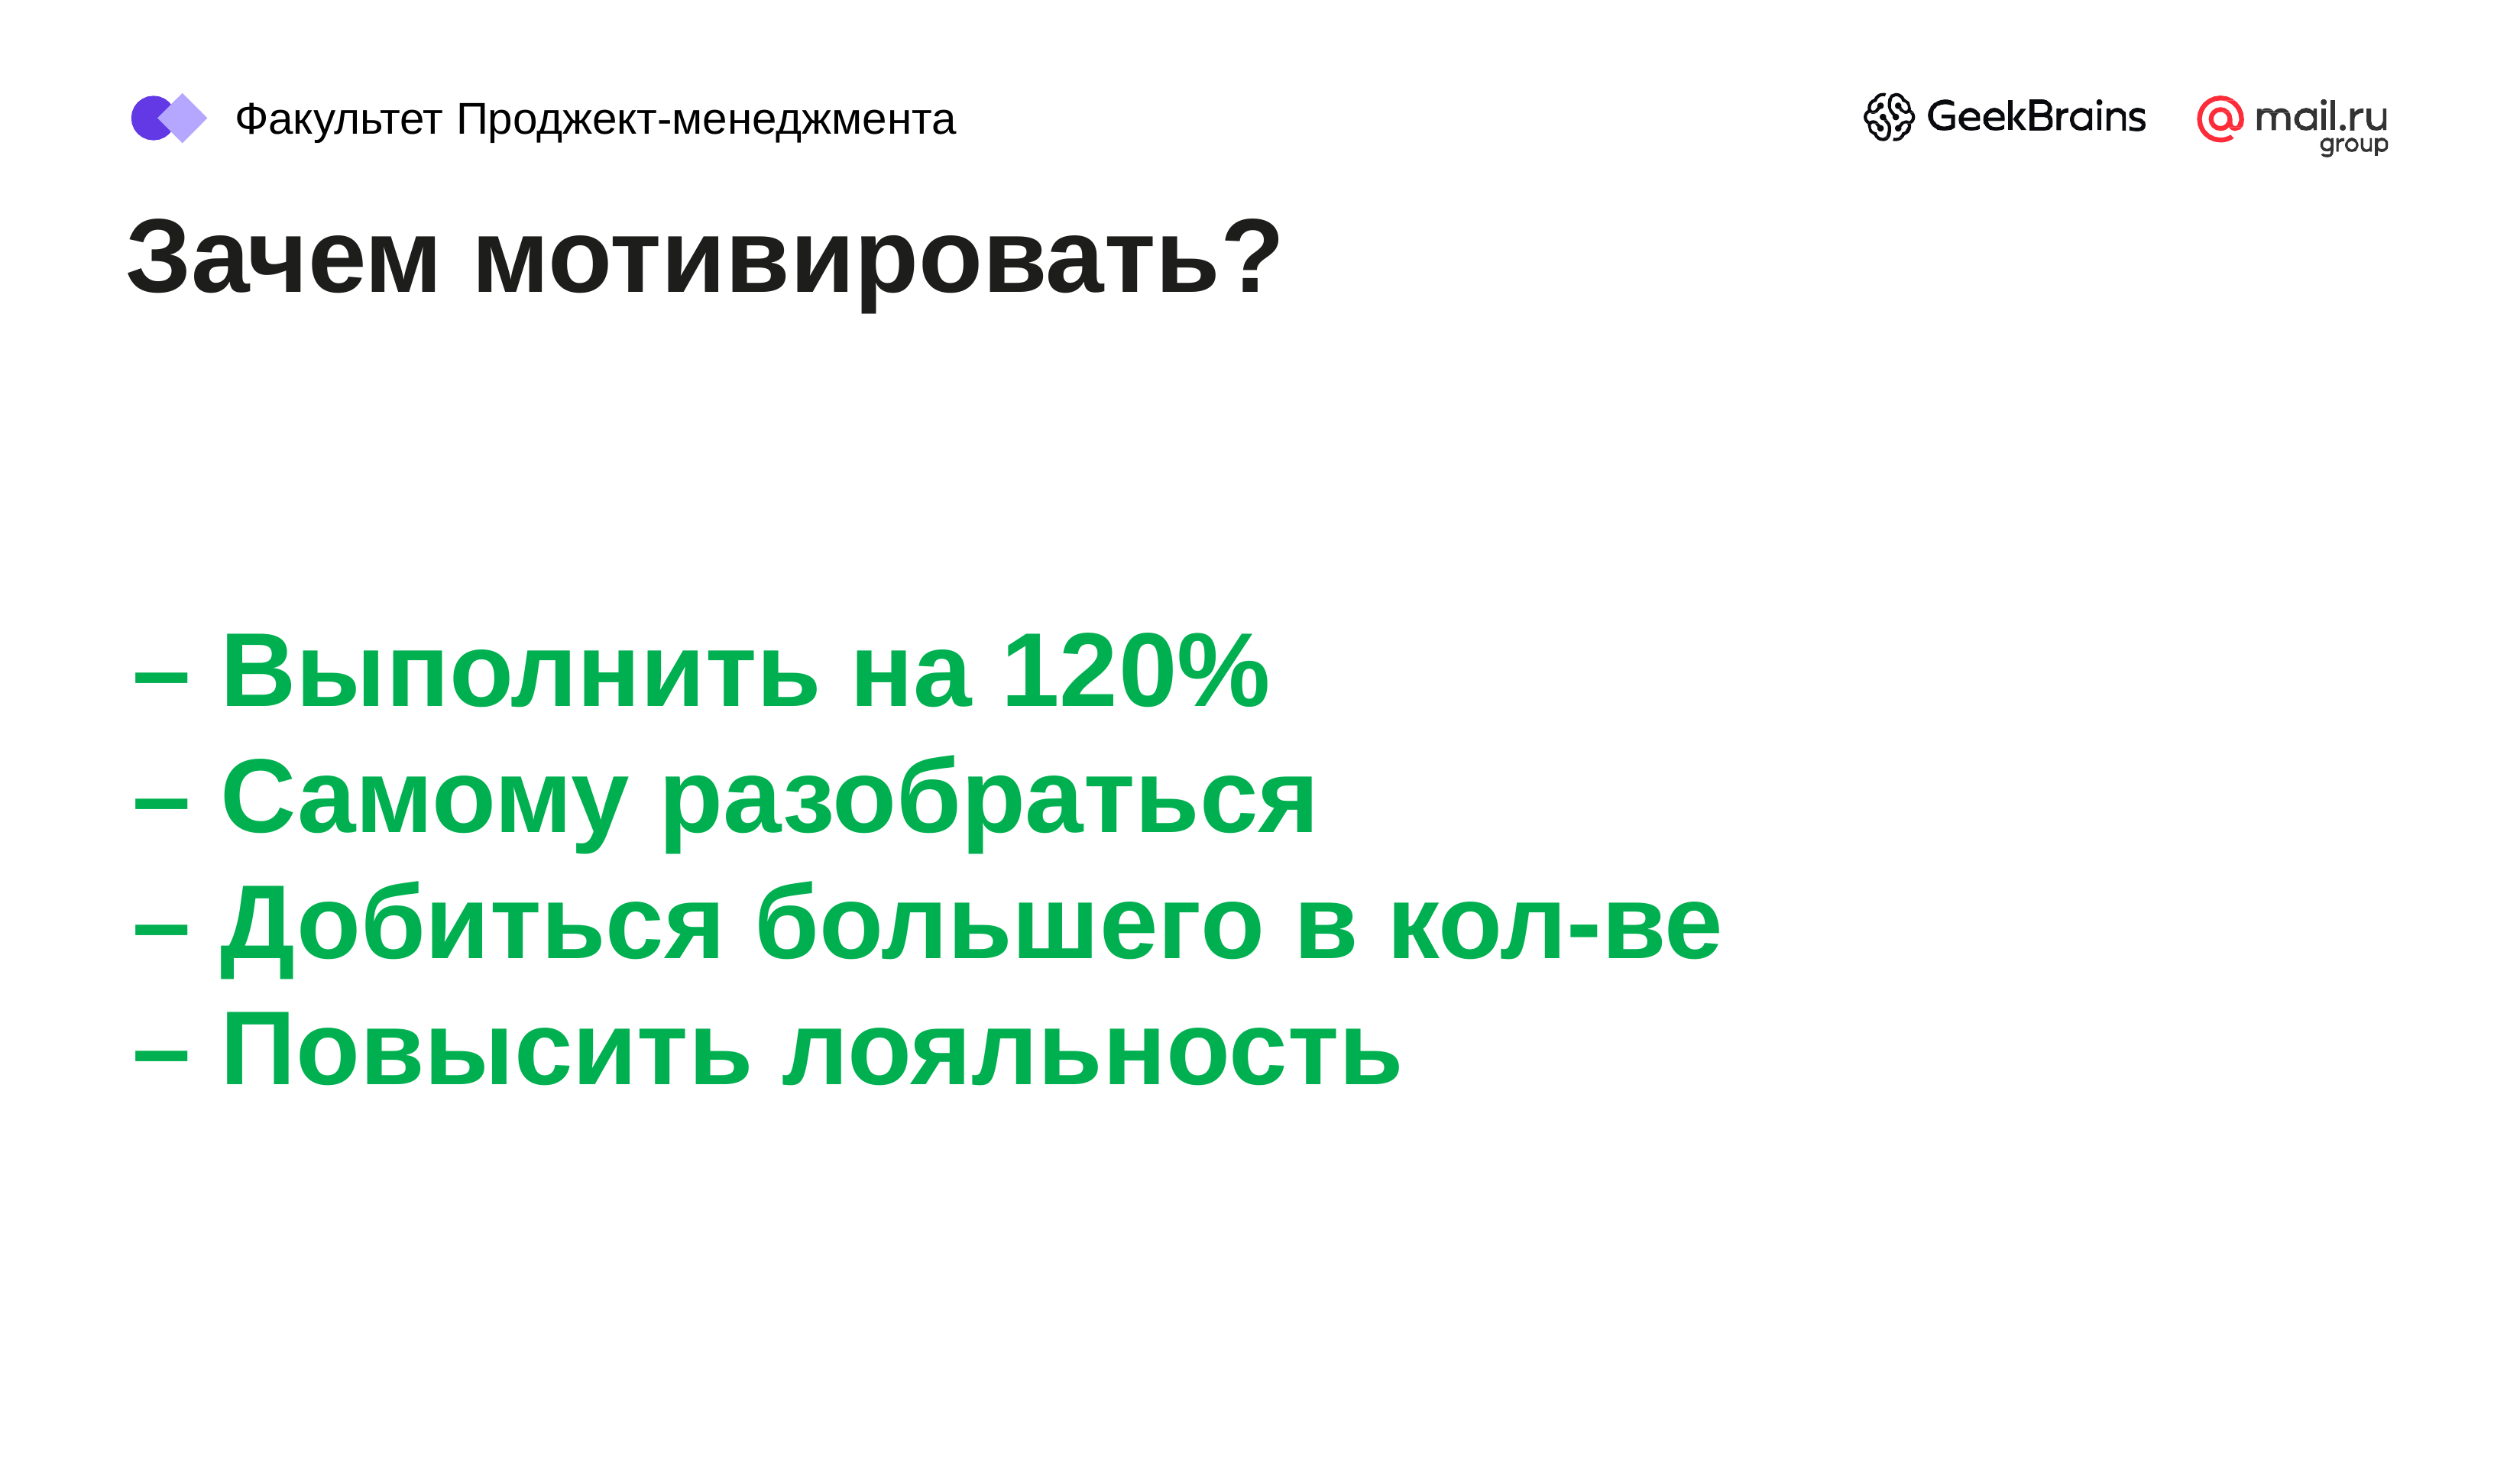

Факультет Проджект-менеджмента

# Зачем мотивировать?
– Выполнить на 120%
– Самому разобраться
– Добиться большего в кол-ве
– Повысить лояльность